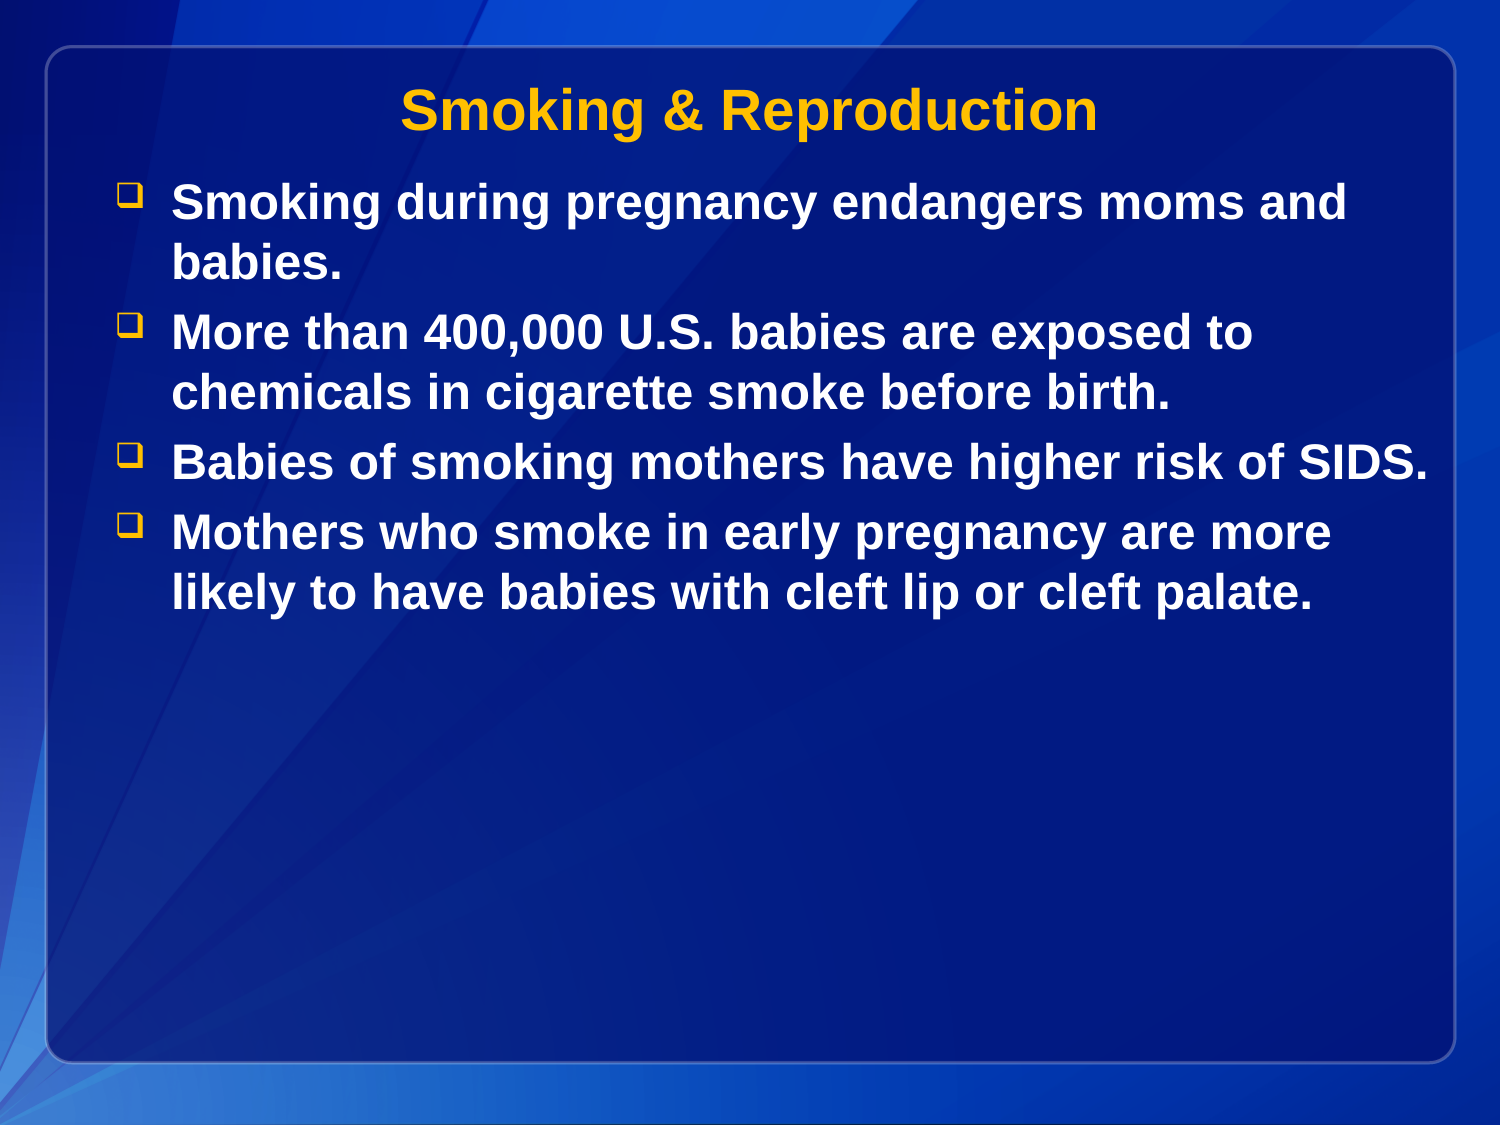

# Smoking & Reproduction
Smoking during pregnancy endangers moms and babies.
More than 400,000 U.S. babies are exposed to chemicals in cigarette smoke before birth.
Babies of smoking mothers have higher risk of SIDS.
Mothers who smoke in early pregnancy are more likely to have babies with cleft lip or cleft palate.